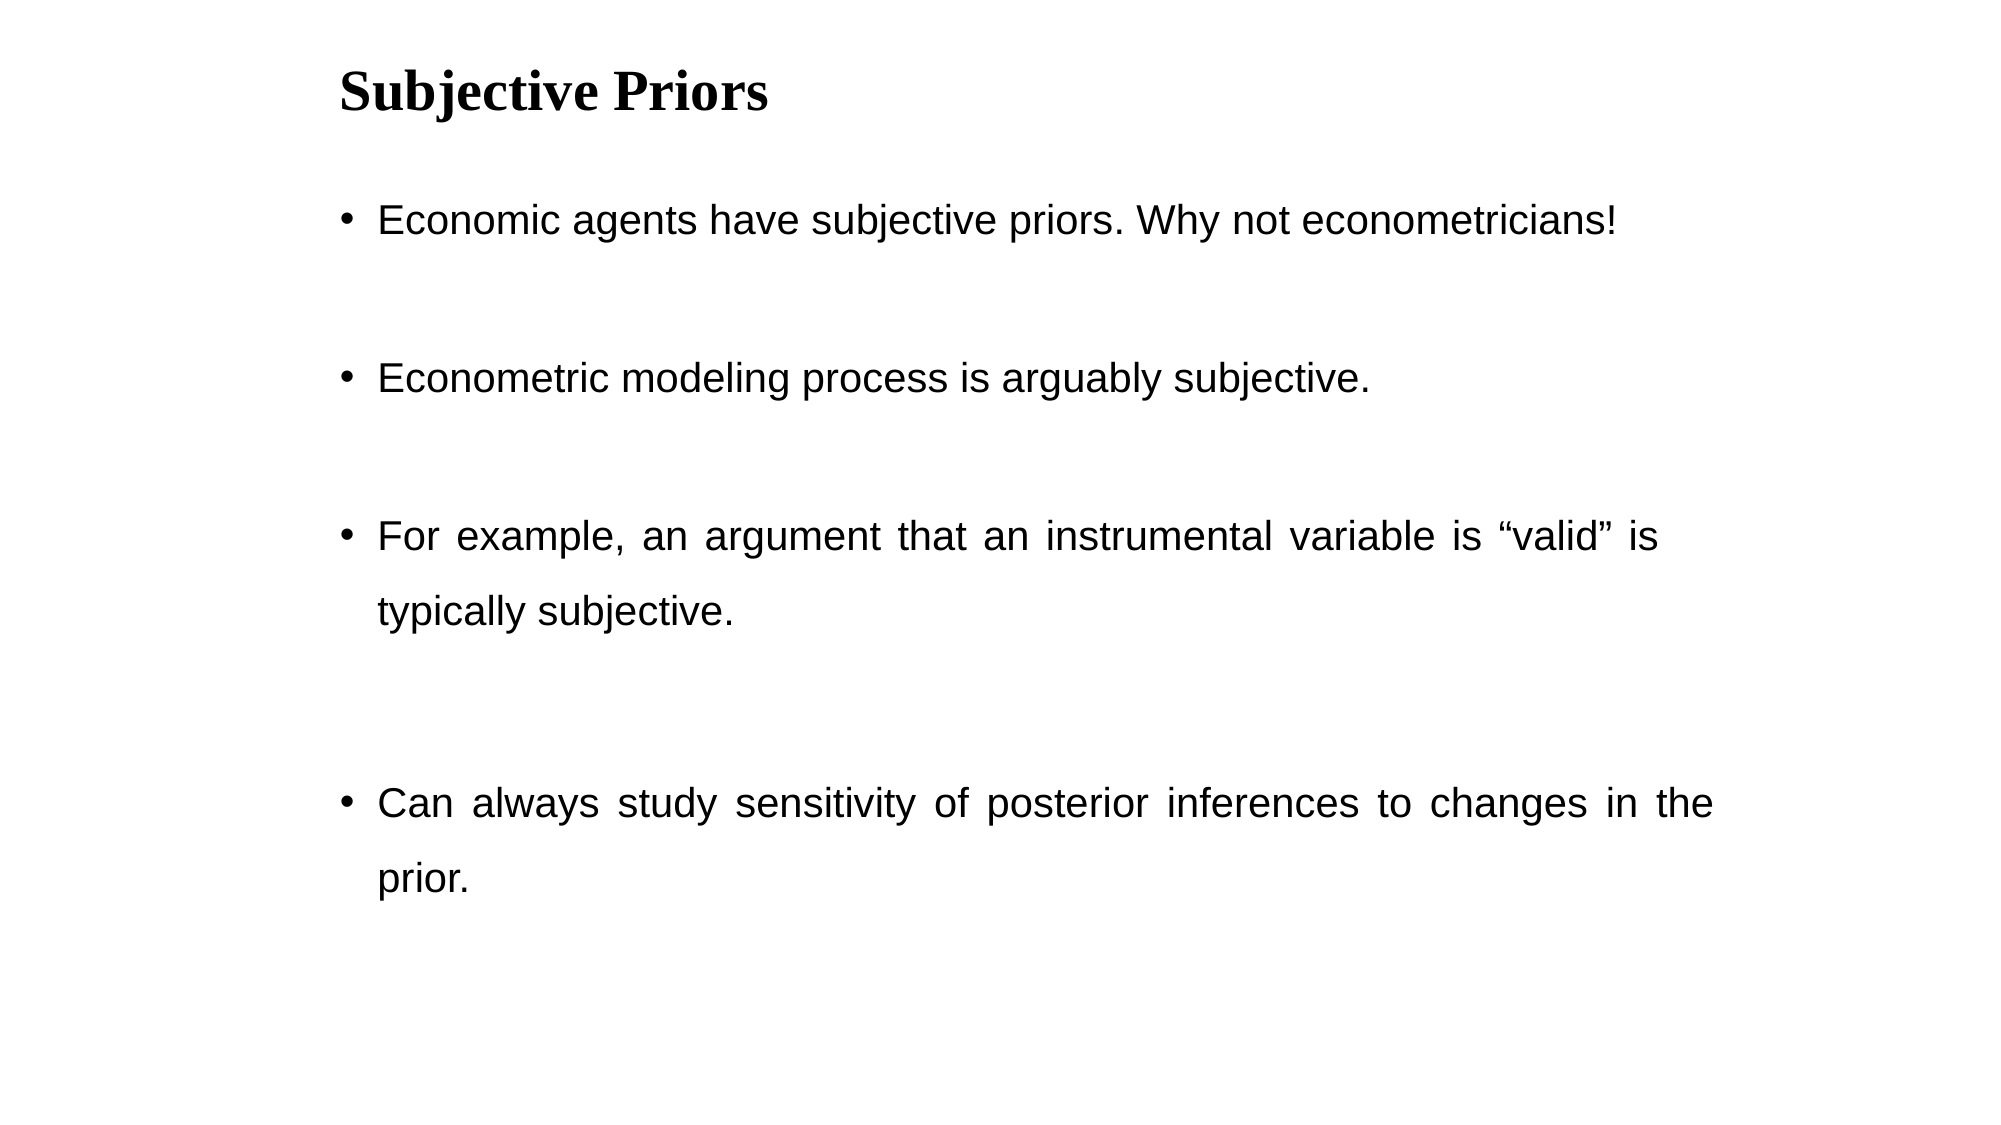

# Subjective Priors
Economic agents have subjective priors. Why not econometricians!

Econometric modeling process is arguably subjective.

For example, an argument that an instrumental variable is “valid” is typically subjective.

Can always study sensitivity of posterior inferences to changes in the prior.